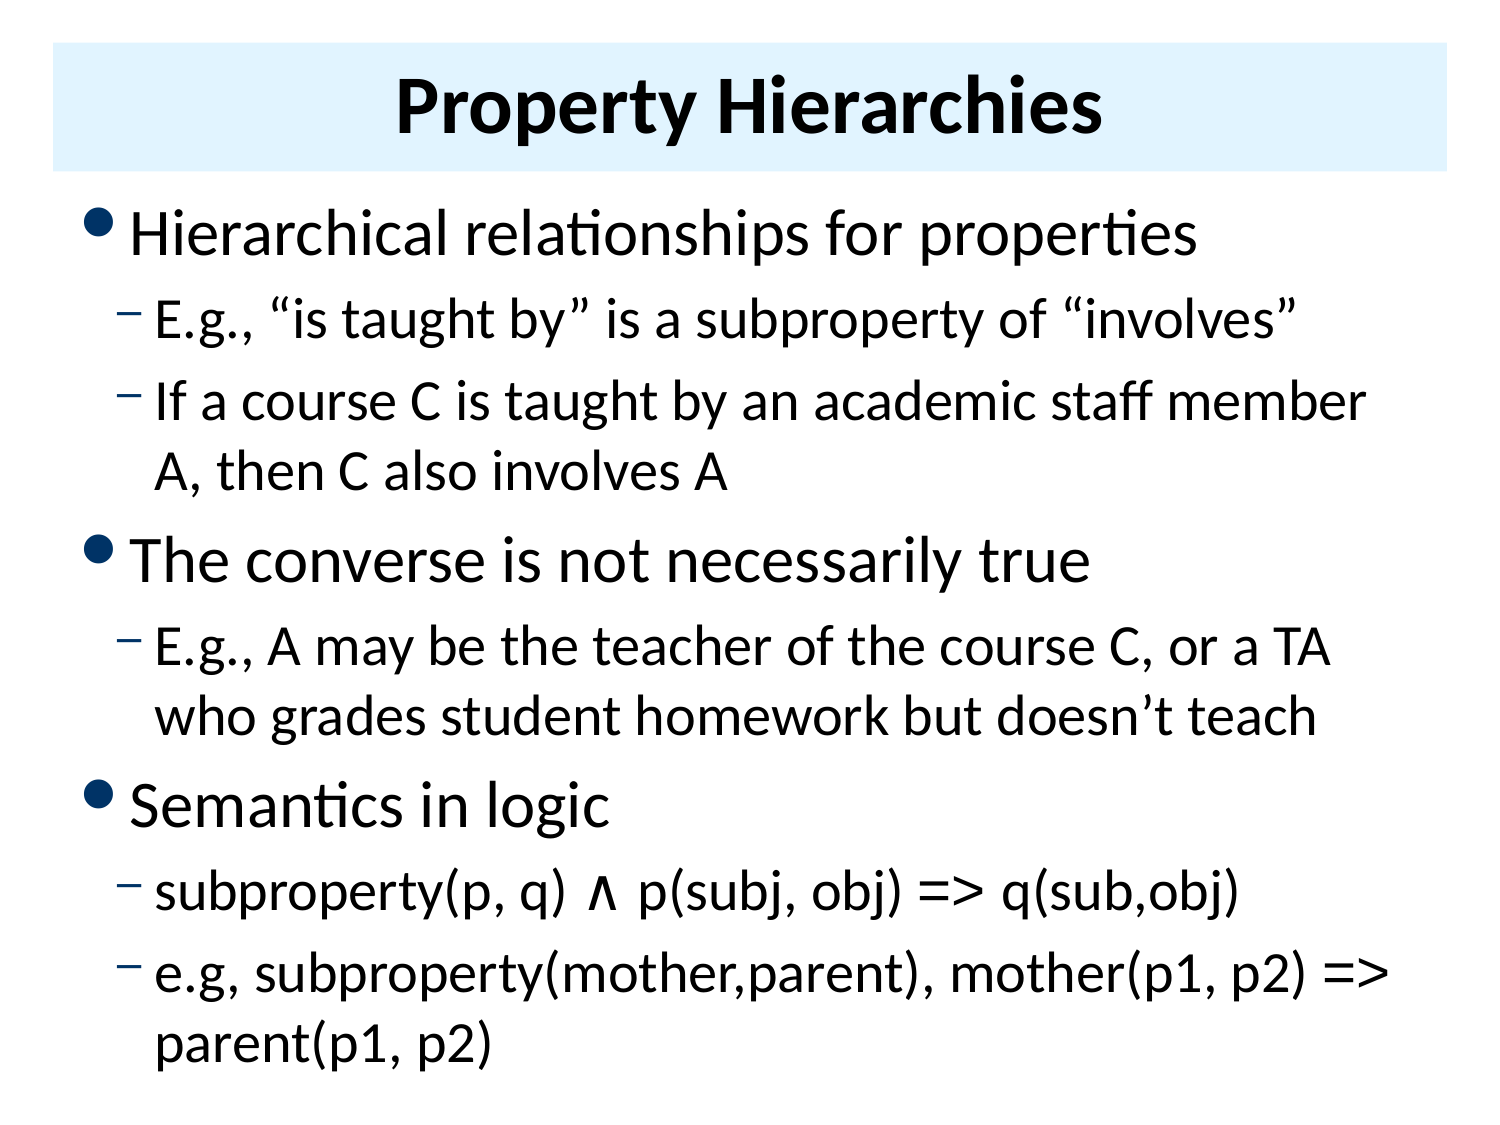

# Property Hierarchies
Hierarchical relationships for properties
E.g., “is taught by” is a subproperty of “involves”
If a course C is taught by an academic staff member A, then C also involves Α
The converse is not necessarily true
E.g., A may be the teacher of the course C, or a TA who grades student homework but doesn’t teach
Semantics in logic
subproperty(p, q) ∧ p(subj, obj) => q(sub,obj)
e.g, subproperty(mother,parent), mother(p1, p2) => parent(p1, p2)